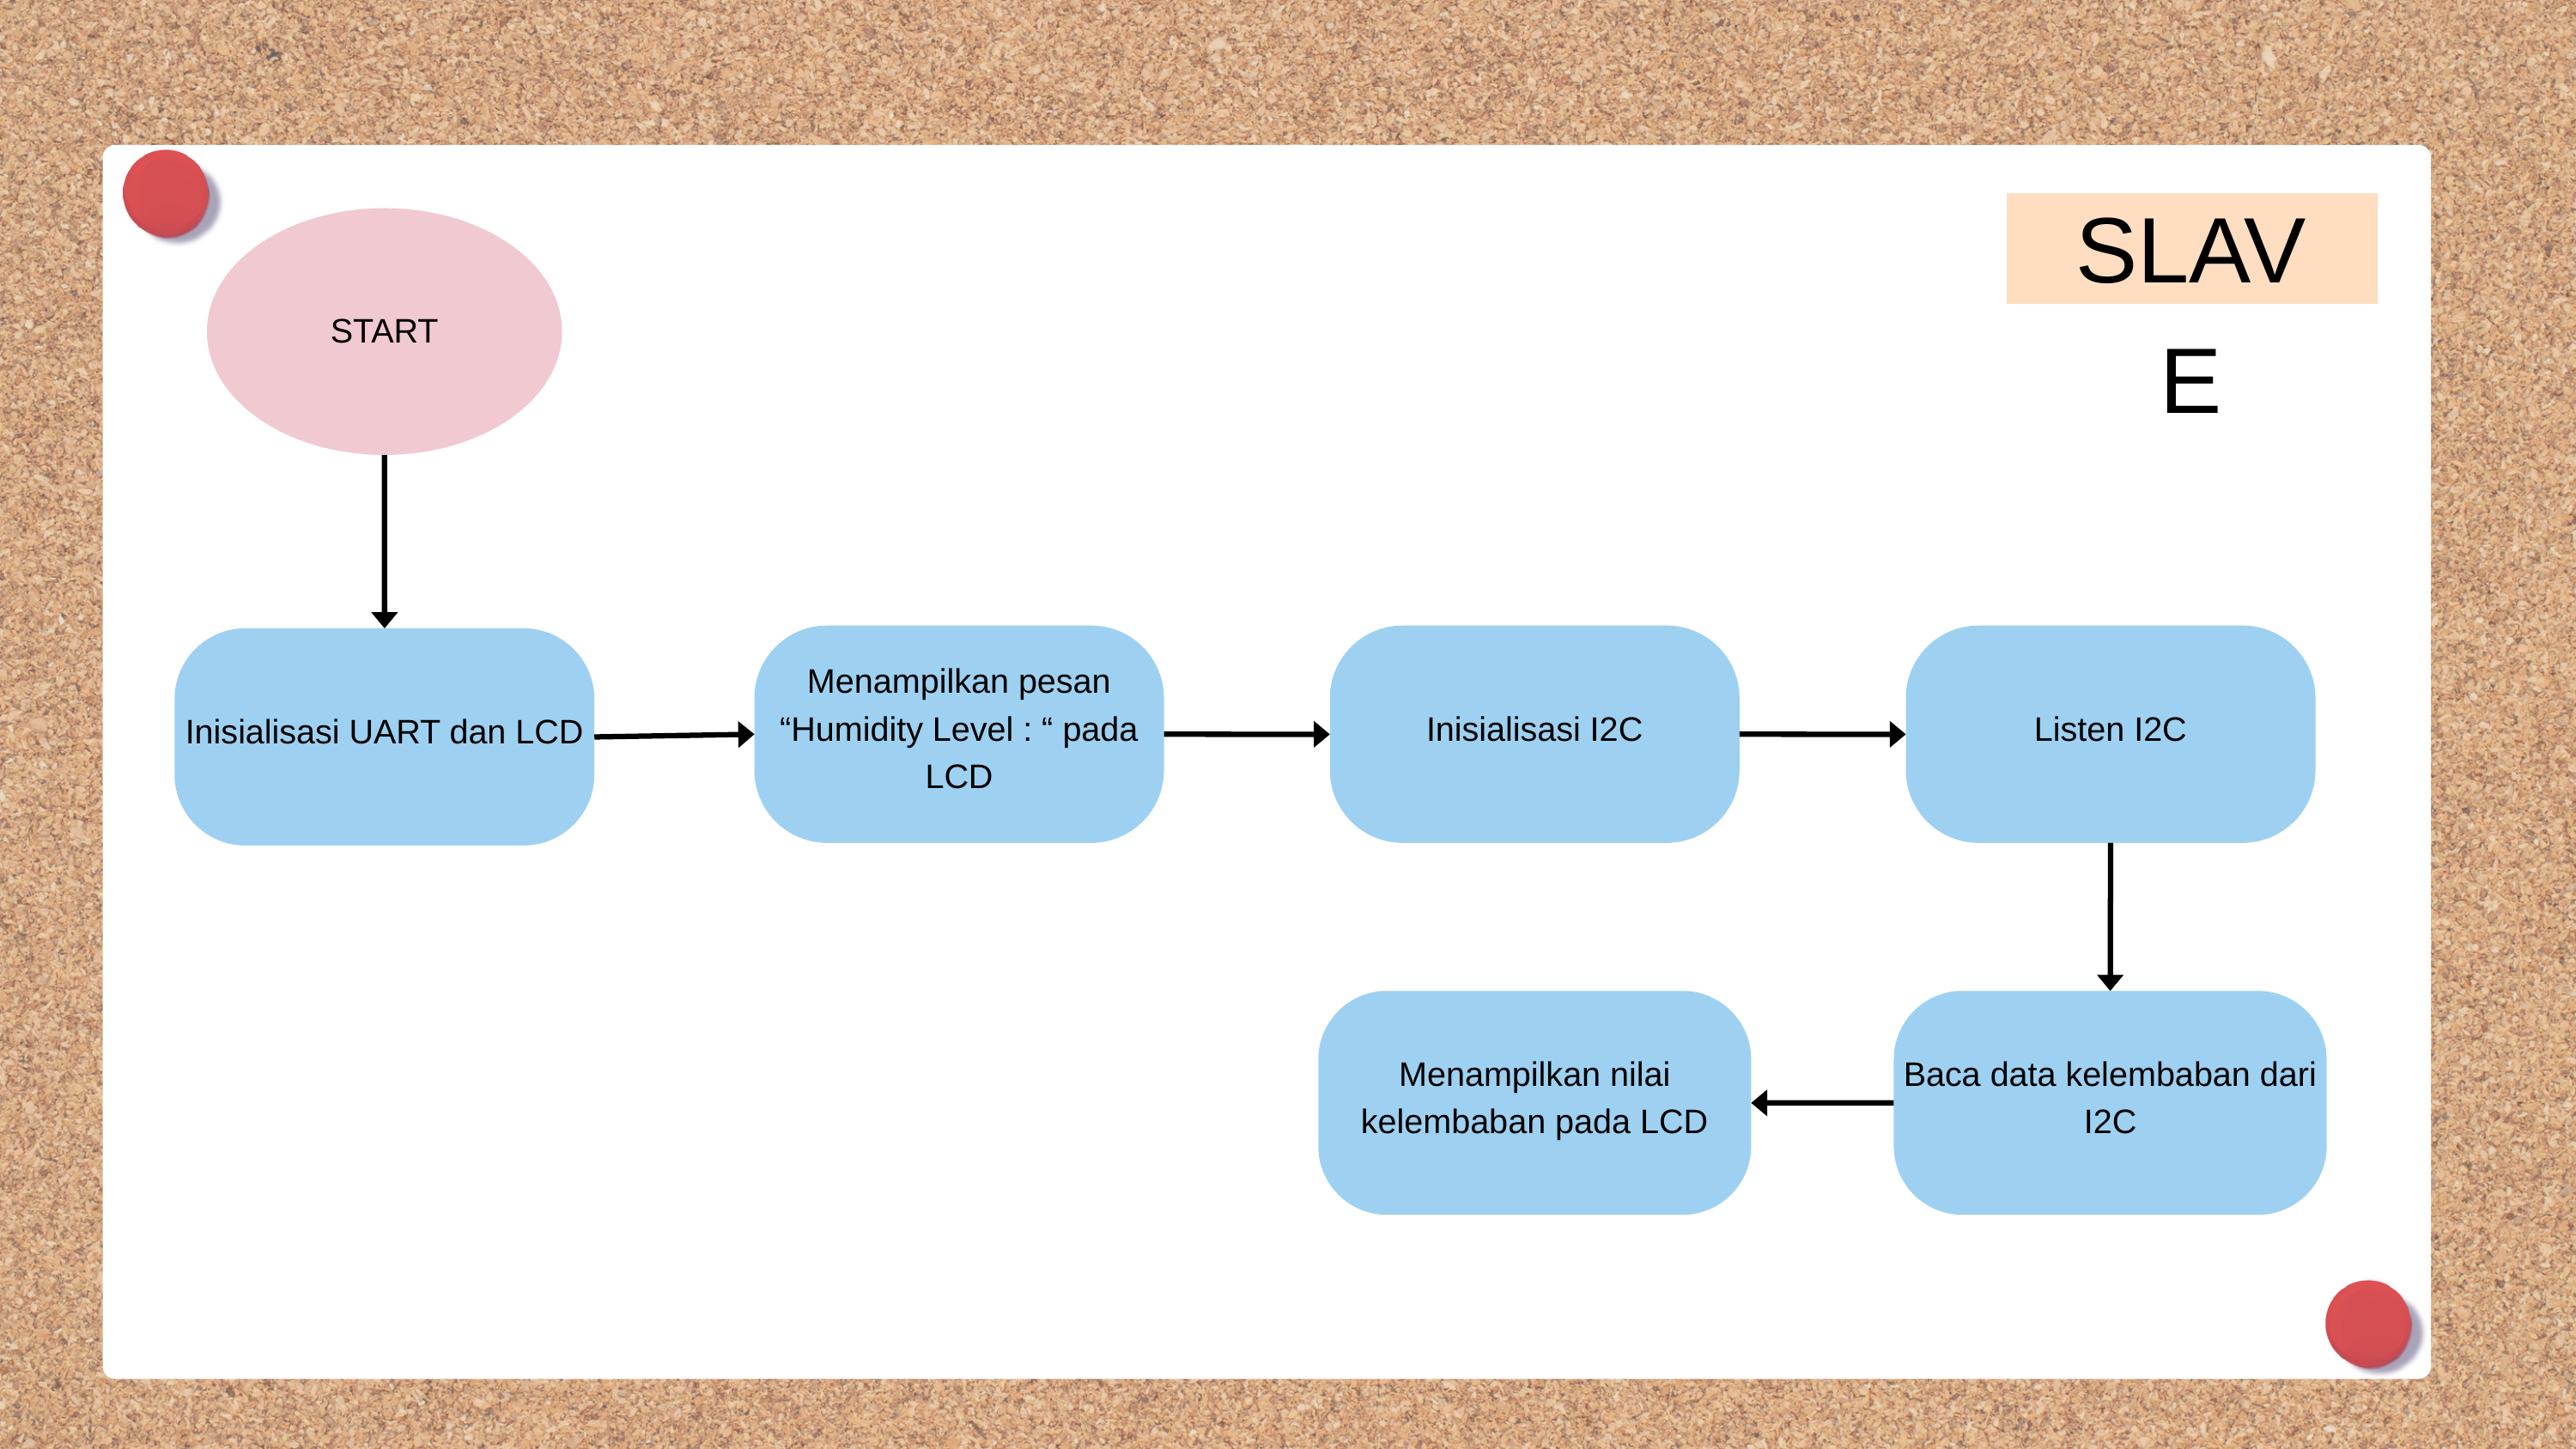

SLAVE

START

Menampilkan pesan “Humidity Level : “ pada LCD

Inisialisasi I2C

Listen I2C

Inisialisasi UART dan LCD

Menampilkan nilai kelembaban pada LCD

Baca data kelembaban dari I2C